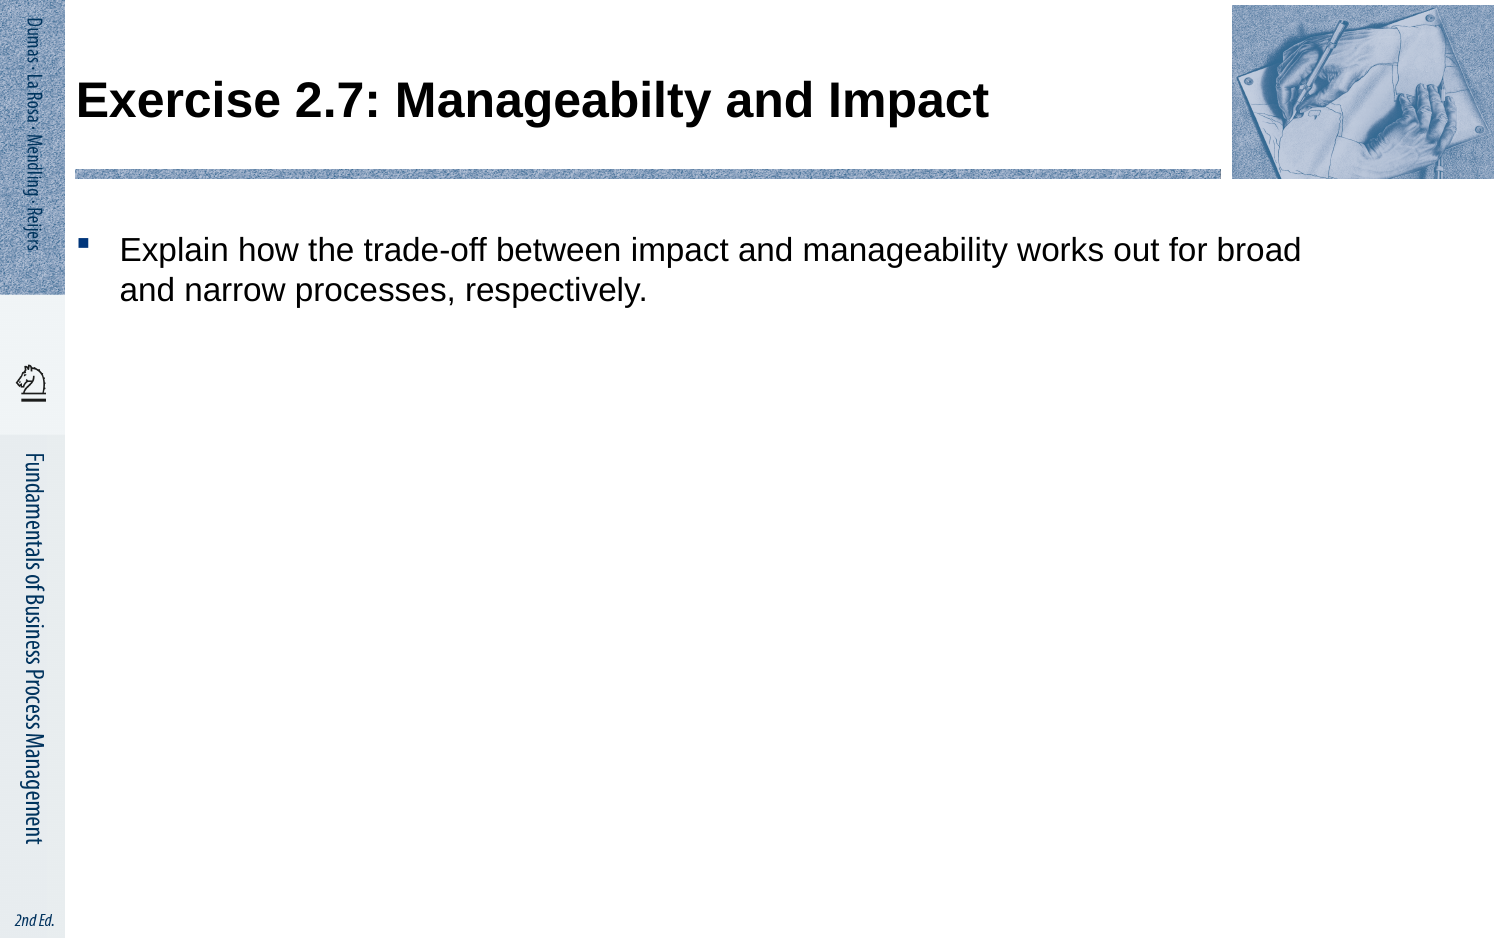

# Exercise 2.7: Manageabilty and Impact
Explain how the trade-off between impact and manageability works out for broad and narrow processes, respectively.